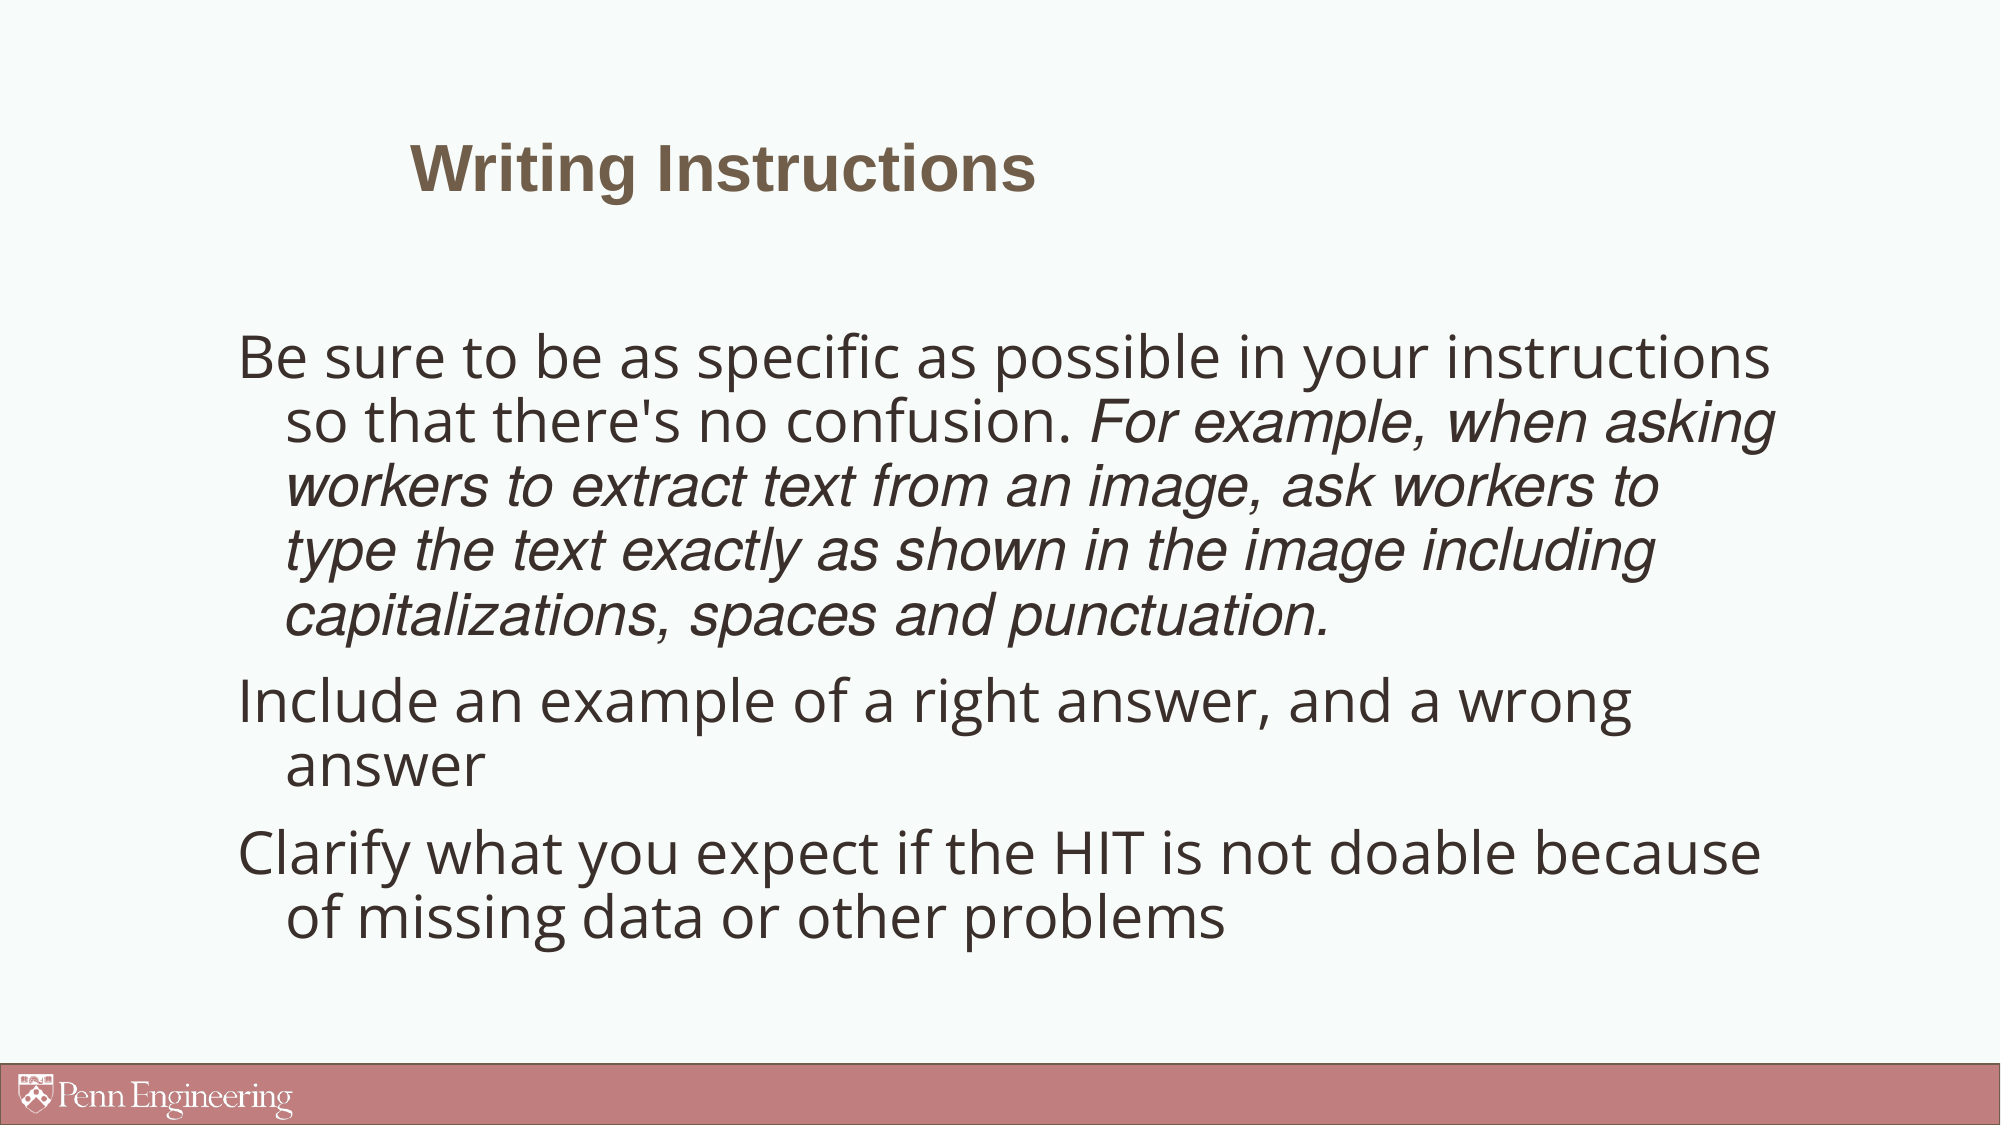

# Writing Instructions
Be sure to be as specific as possible in your instructions so that there's no confusion. For example, when asking workers to extract text from an image, ask workers to type the text exactly as shown in the image including capitalizations, spaces and punctuation.
Include an example of a right answer, and a wrong answer
Clarify what you expect if the HIT is not doable because of missing data or other problems